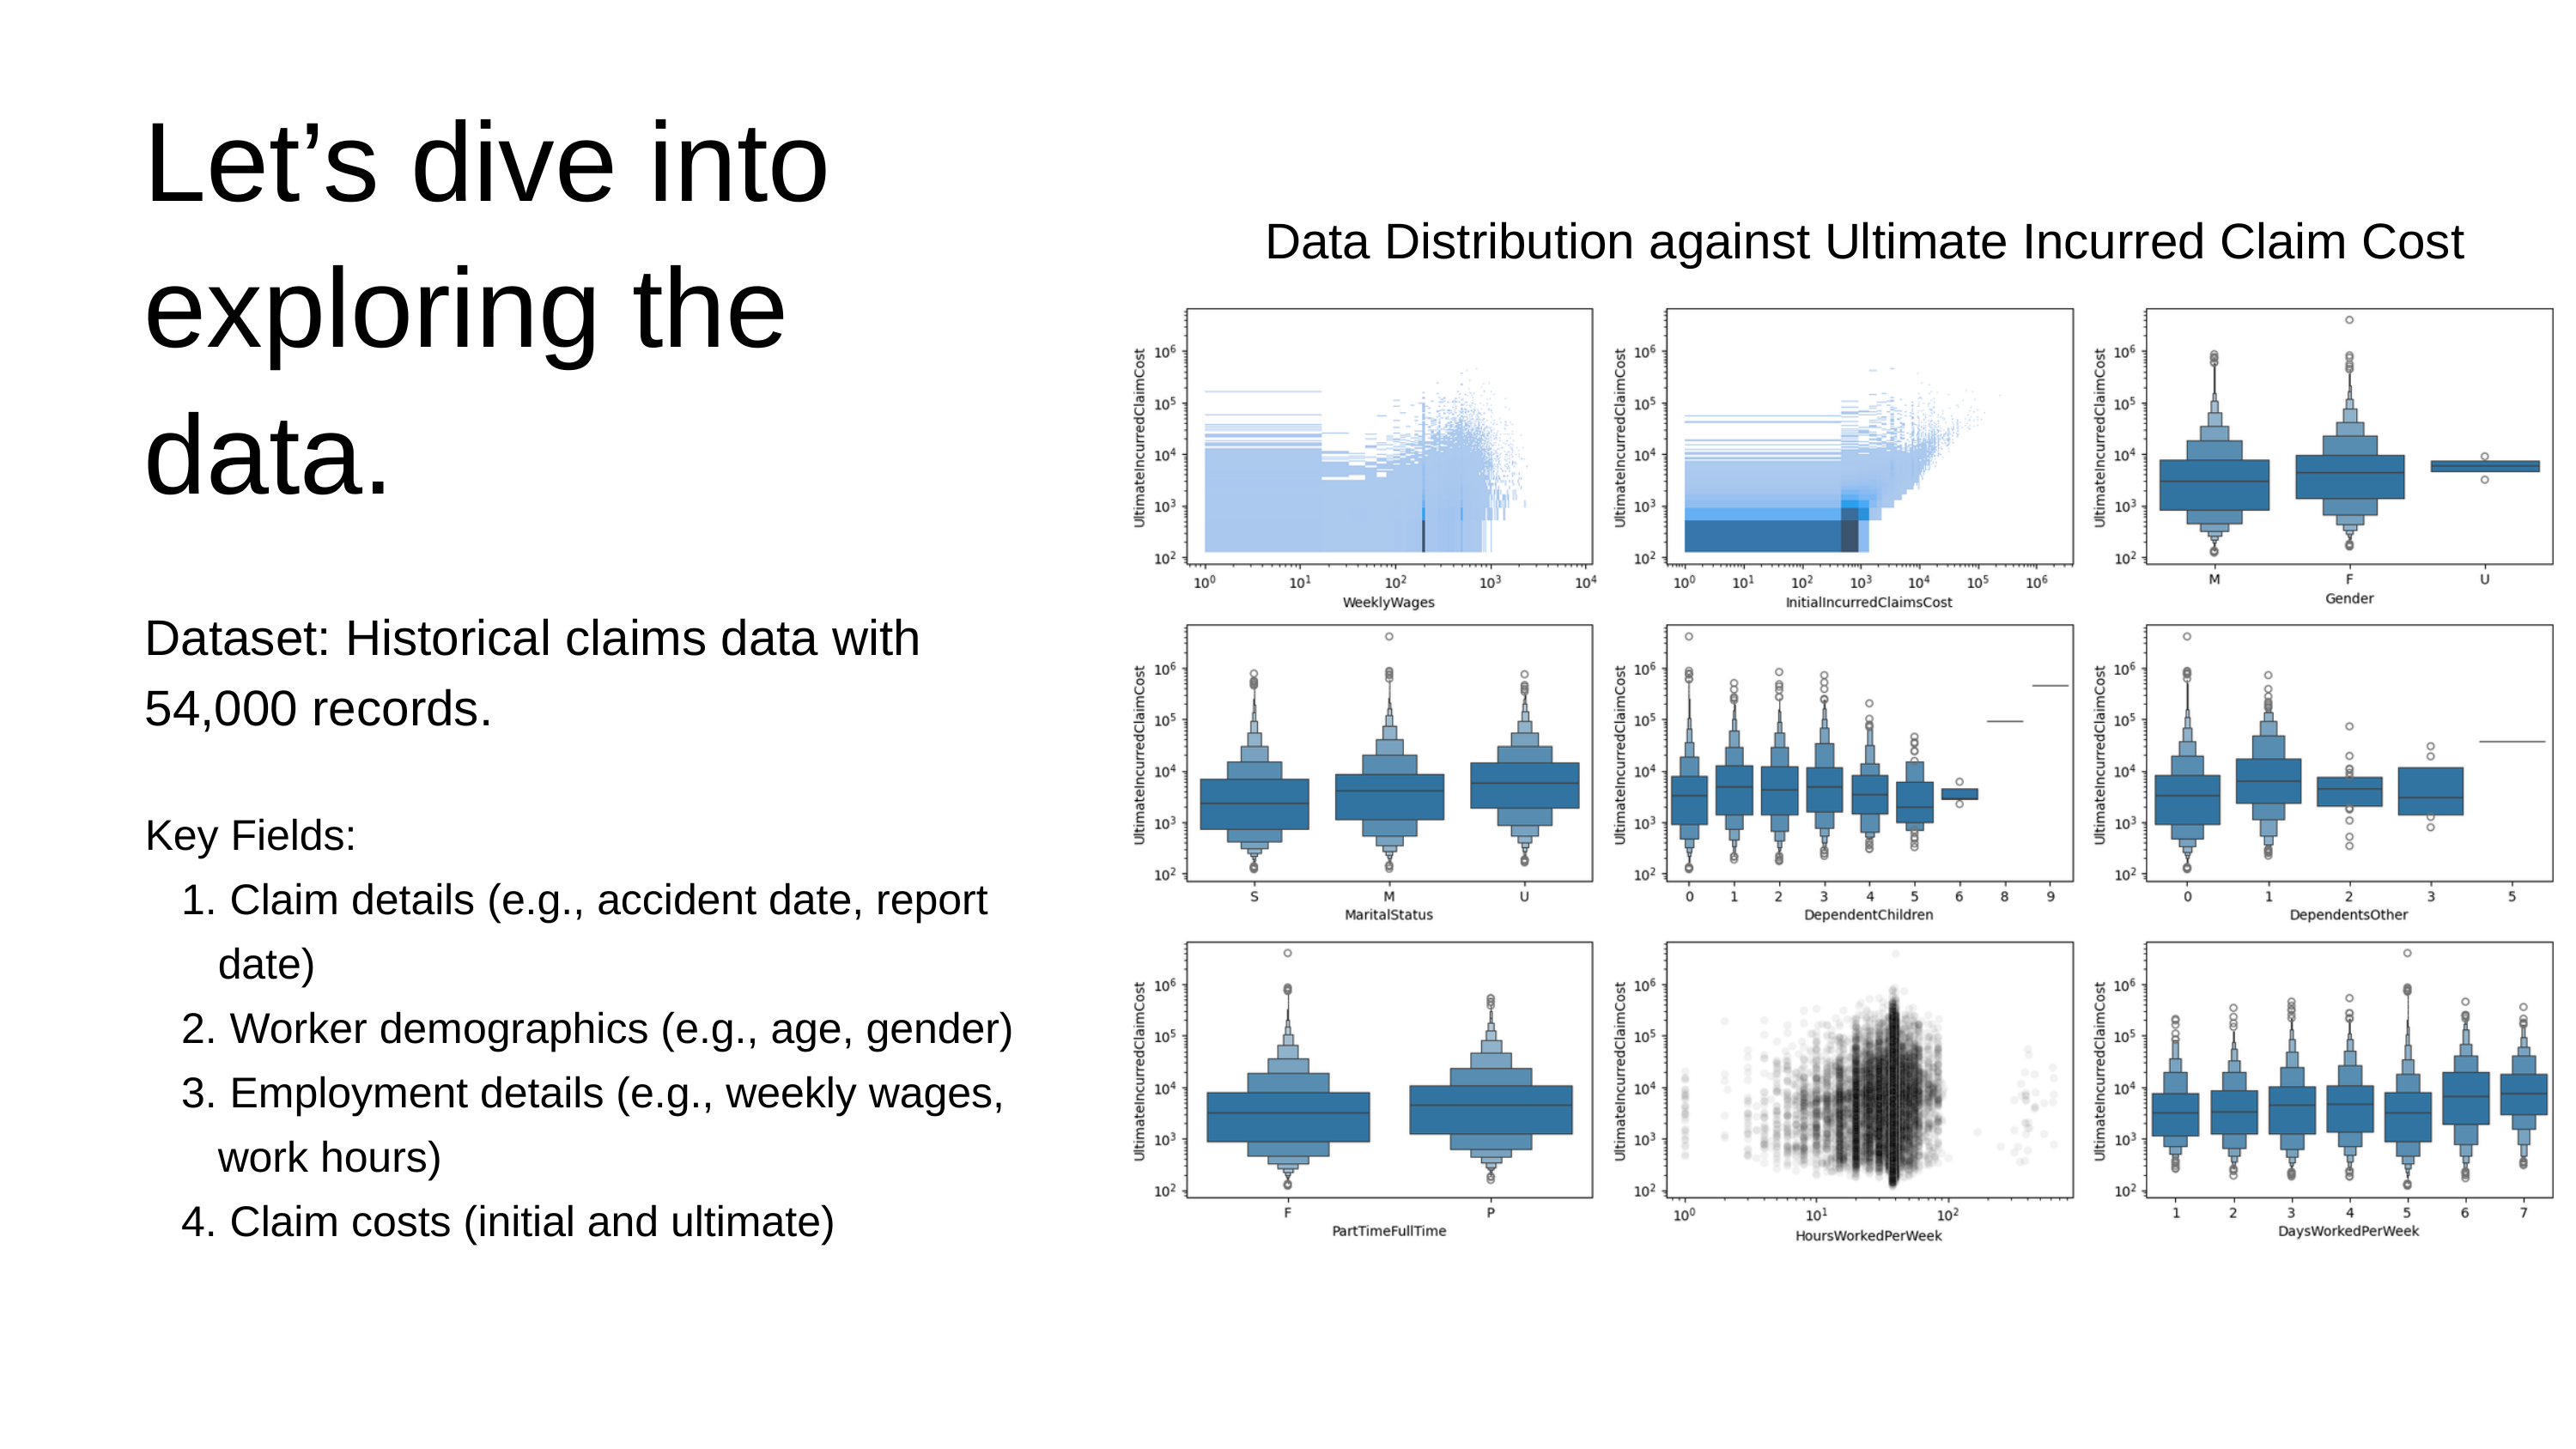

Let’s dive into exploring the data.
Data Distribution against Ultimate Incurred Claim Cost

Dataset: Historical claims data with 54,000 records.
Key Fields:
 Claim details (e.g., accident date, report date)
 Worker demographics (e.g., age, gender)
 Employment details (e.g., weekly wages, work hours)
 Claim costs (initial and ultimate)